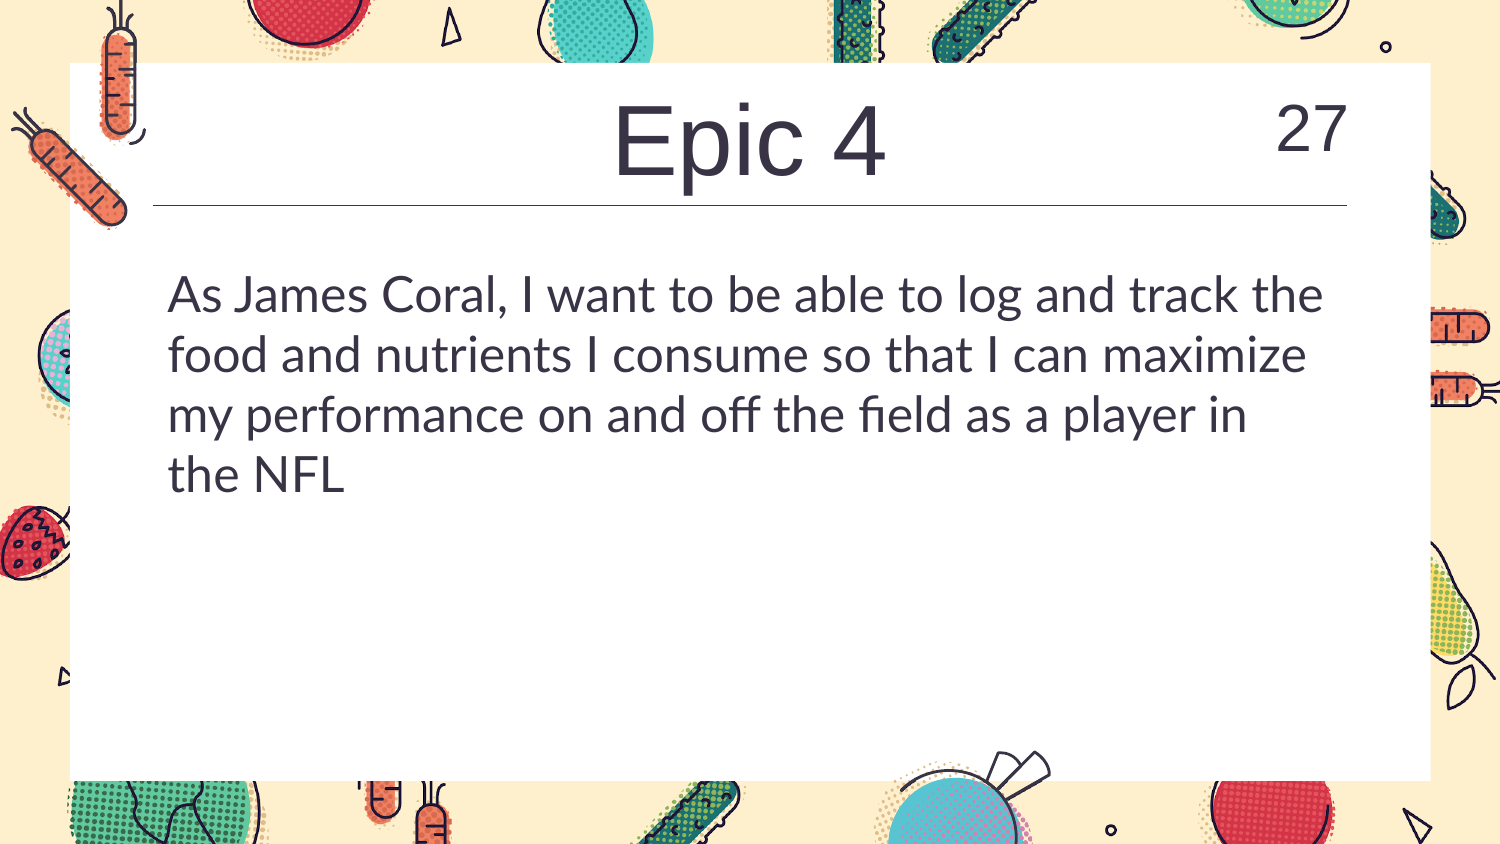

# Epic 4
27
As James Coral, I want to be able to log and track the food and nutrients I consume so that I can maximize my performance on and off the field as a player in the NFL